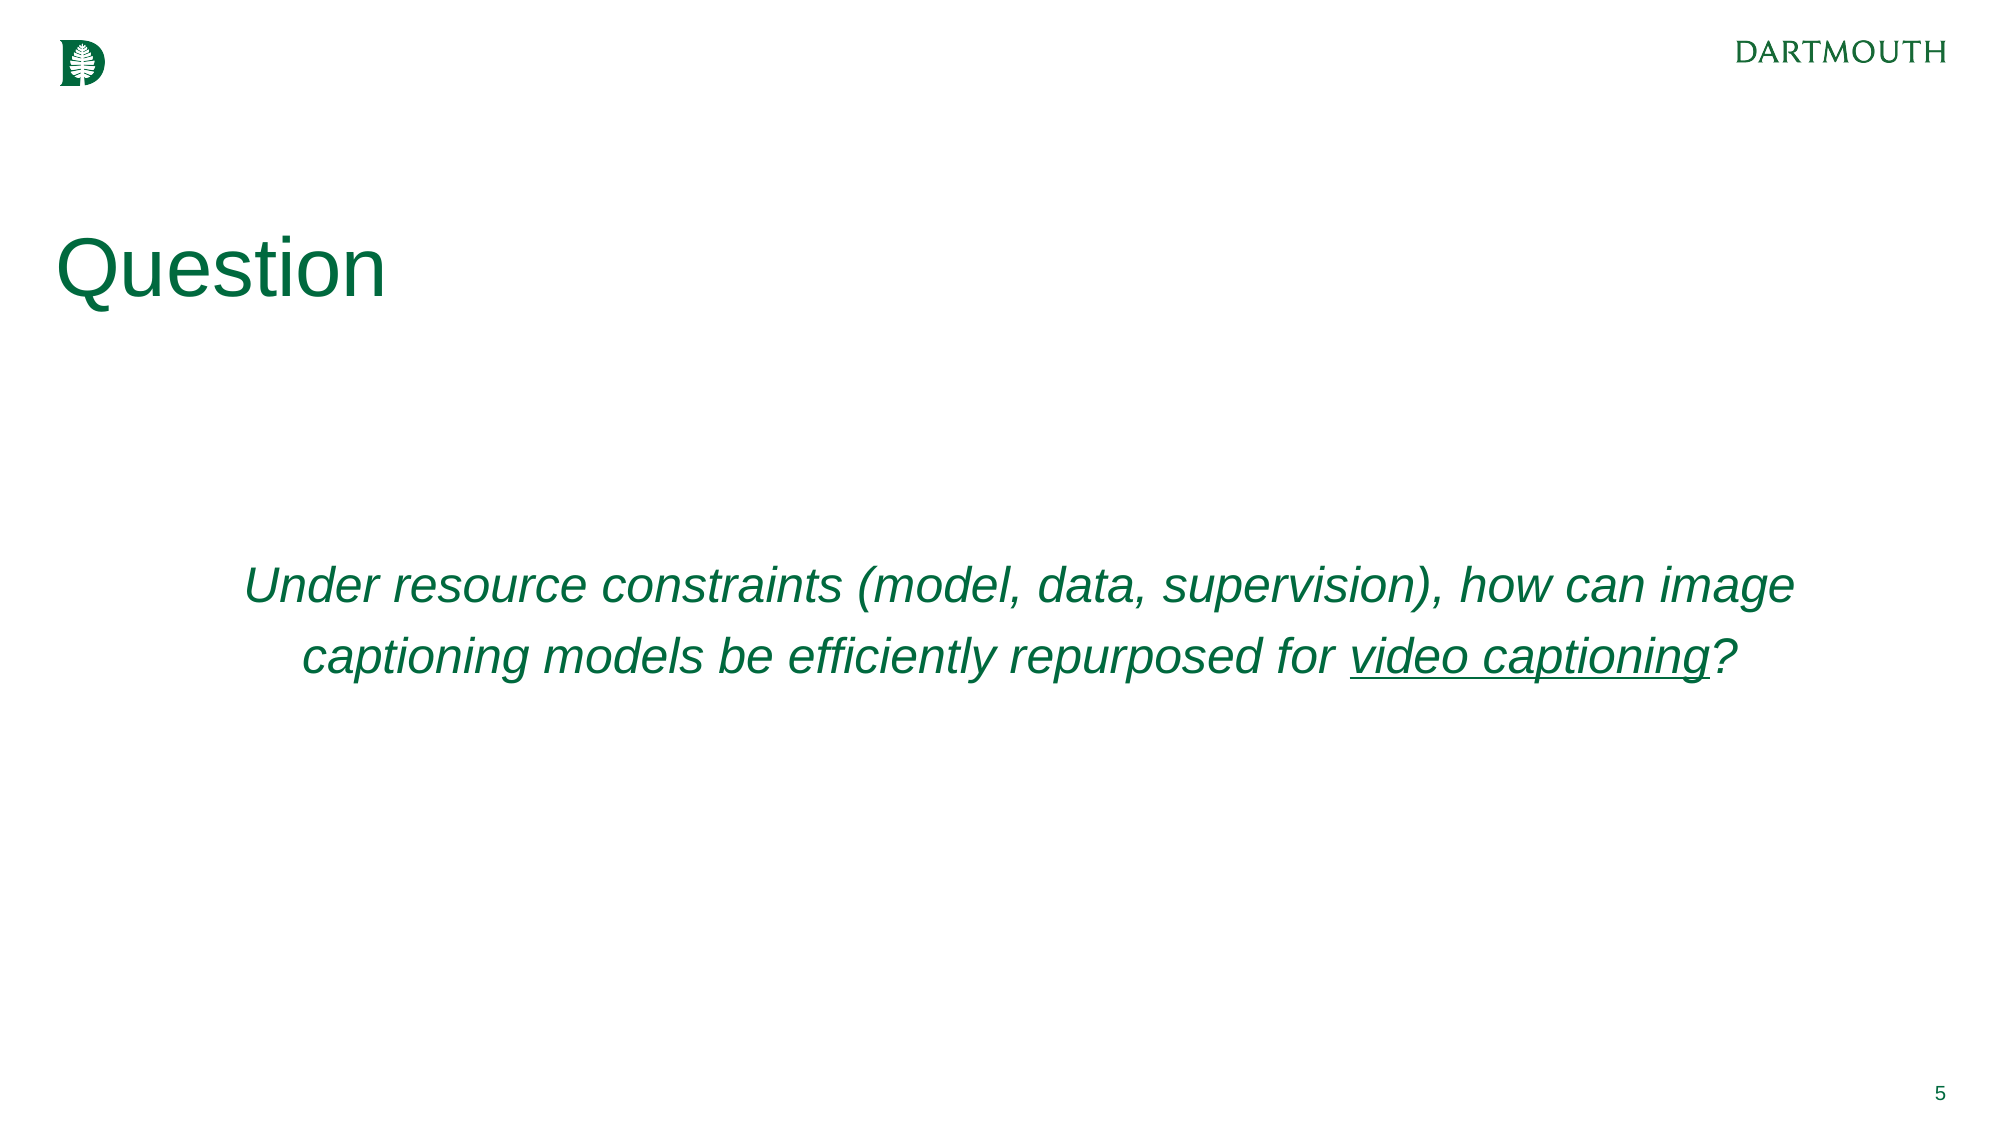

# Question

Under resource constraints (model, data, supervision), how can image captioning models be efficiently repurposed for video captioning?
5